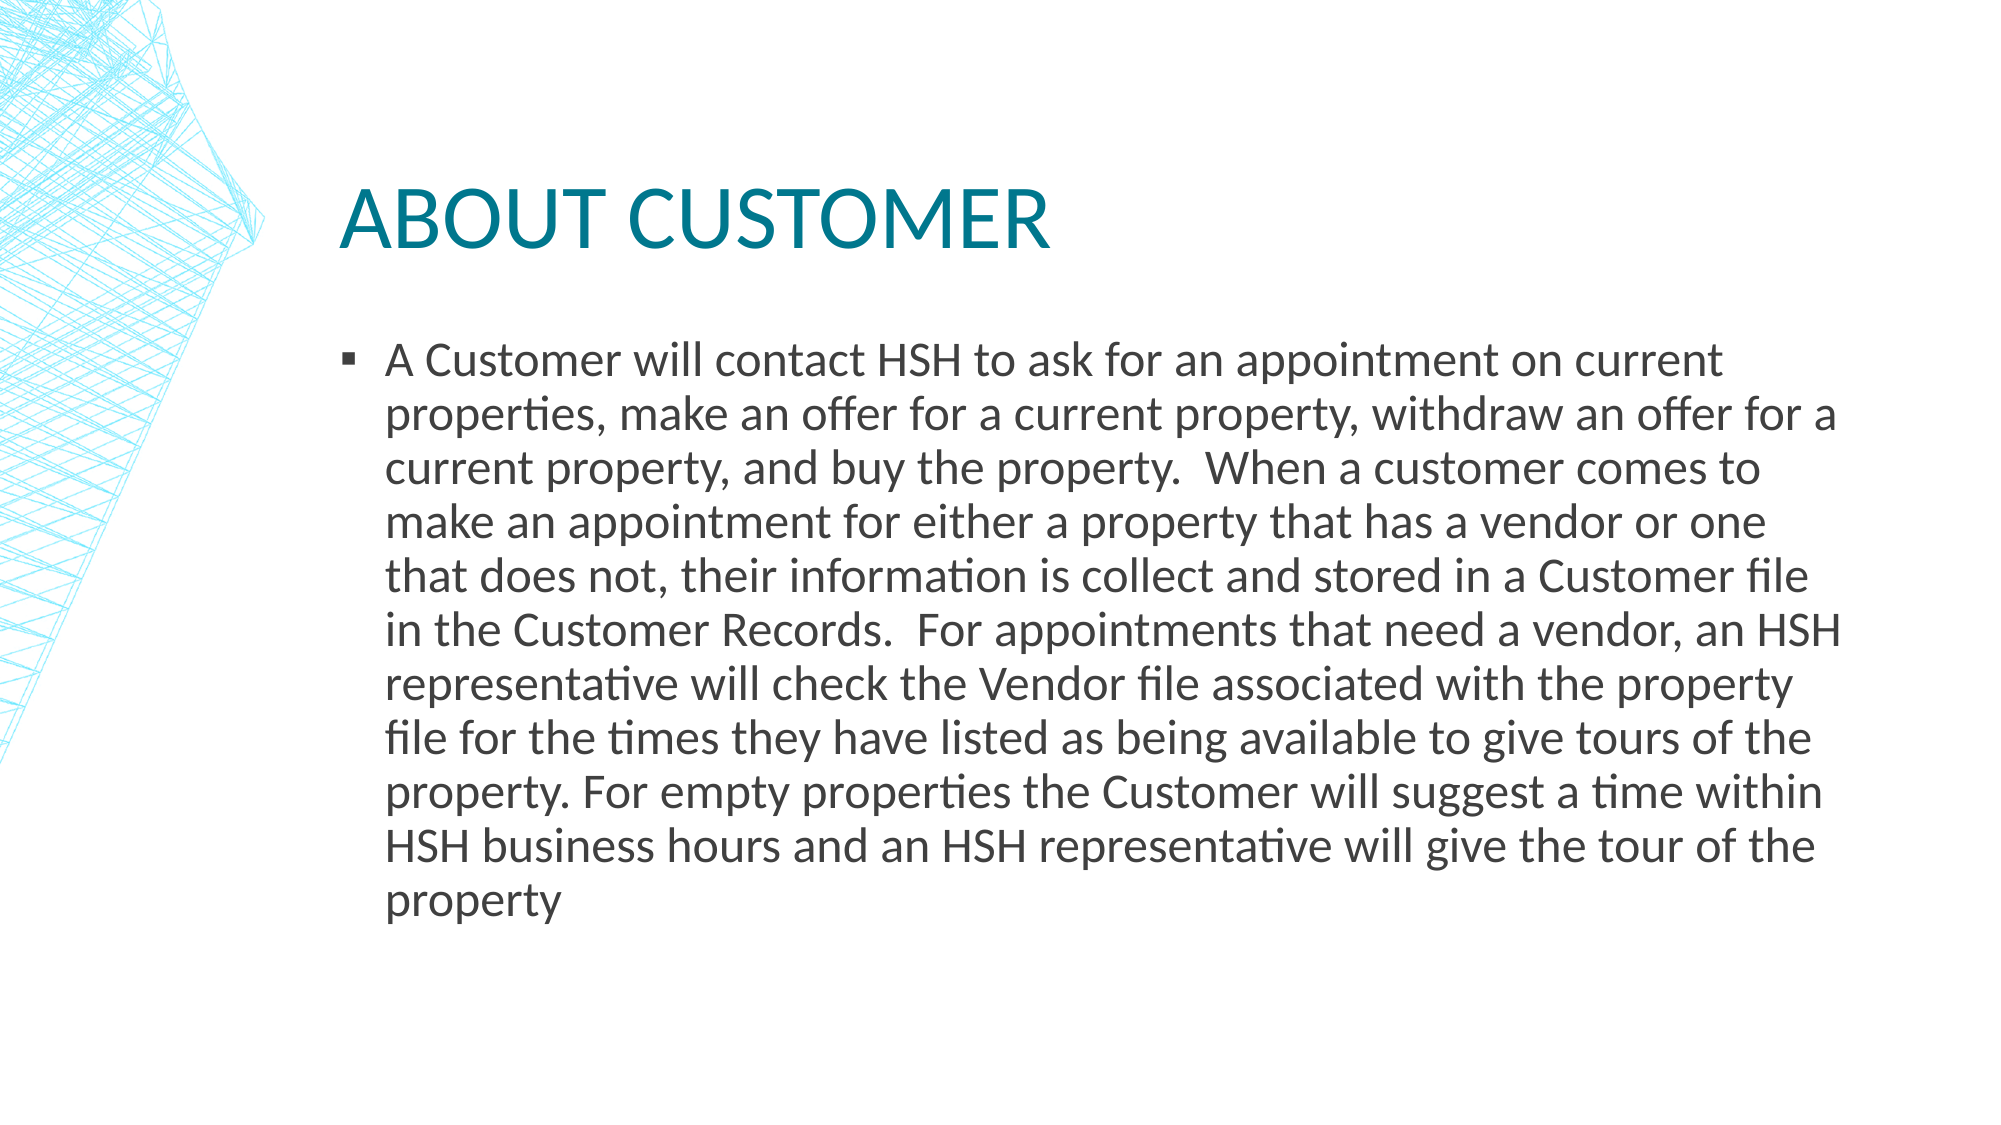

# About Customer
A Customer will contact HSH to ask for an appointment on current properties, make an offer for a current property, withdraw an offer for a current property, and buy the property.  When a customer comes to make an appointment for either a property that has a vendor or one that does not, their information is collect and stored in a Customer file in the Customer Records.  For appointments that need a vendor, an HSH representative will check the Vendor file associated with the property file for the times they have listed as being available to give tours of the property. For empty properties the Customer will suggest a time within HSH business hours and an HSH representative will give the tour of the property